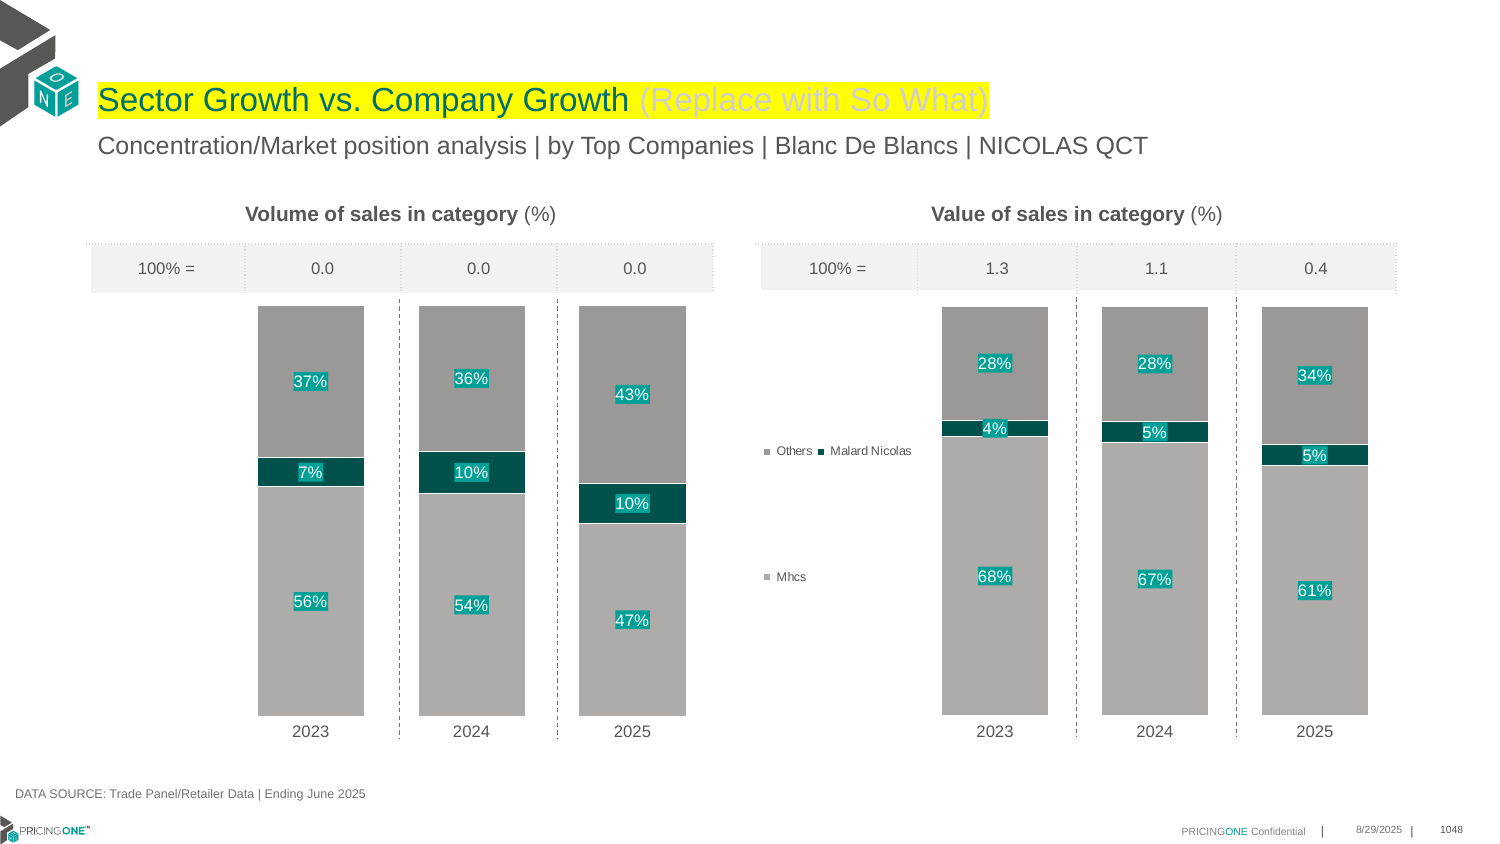

# Sector Growth vs. Company Growth (Replace with So What)
Concentration/Market position analysis | by Top Companies | Blanc De Blancs | NICOLAS QCT
| Volume of sales in category (%) |  |  |  |
| --- | --- | --- | --- |
| 100% = | 0.0 | 0.0 | 0.0 |
| Value of sales in category (%) |  |  |  |
| --- | --- | --- | --- |
| 100% = | 1.3 | 1.1 | 0.4 |

### Chart

| Category | Mhcs | Malard Nicolas | Others |
|---|---|---|---|
| 2023 | 0.5584771737376997 | 0.07170511372802064 | 0.3698177125342798 |
| 2024 | 0.542464693364287 | 0.10224414780421745 | 0.35529115883149553 |
| 2025 | 0.4697204968944099 | 0.09704968944099379 | 0.43322981366459634 |

### Chart

| Category | Mhcs | Malard Nicolas | Others |
|---|---|---|---|
| 2023 | 0.682212328637729 | 0.03947944282466735 | 0.2783082285376037 |
| 2024 | 0.6680748844090484 | 0.049974914401701605 | 0.28195020118925 |
| 2025 | 0.6109192722876011 | 0.051307207959546484 | 0.33777351975285236 |
DATA SOURCE: Trade Panel/Retailer Data | Ending June 2025

8/29/2025
1048